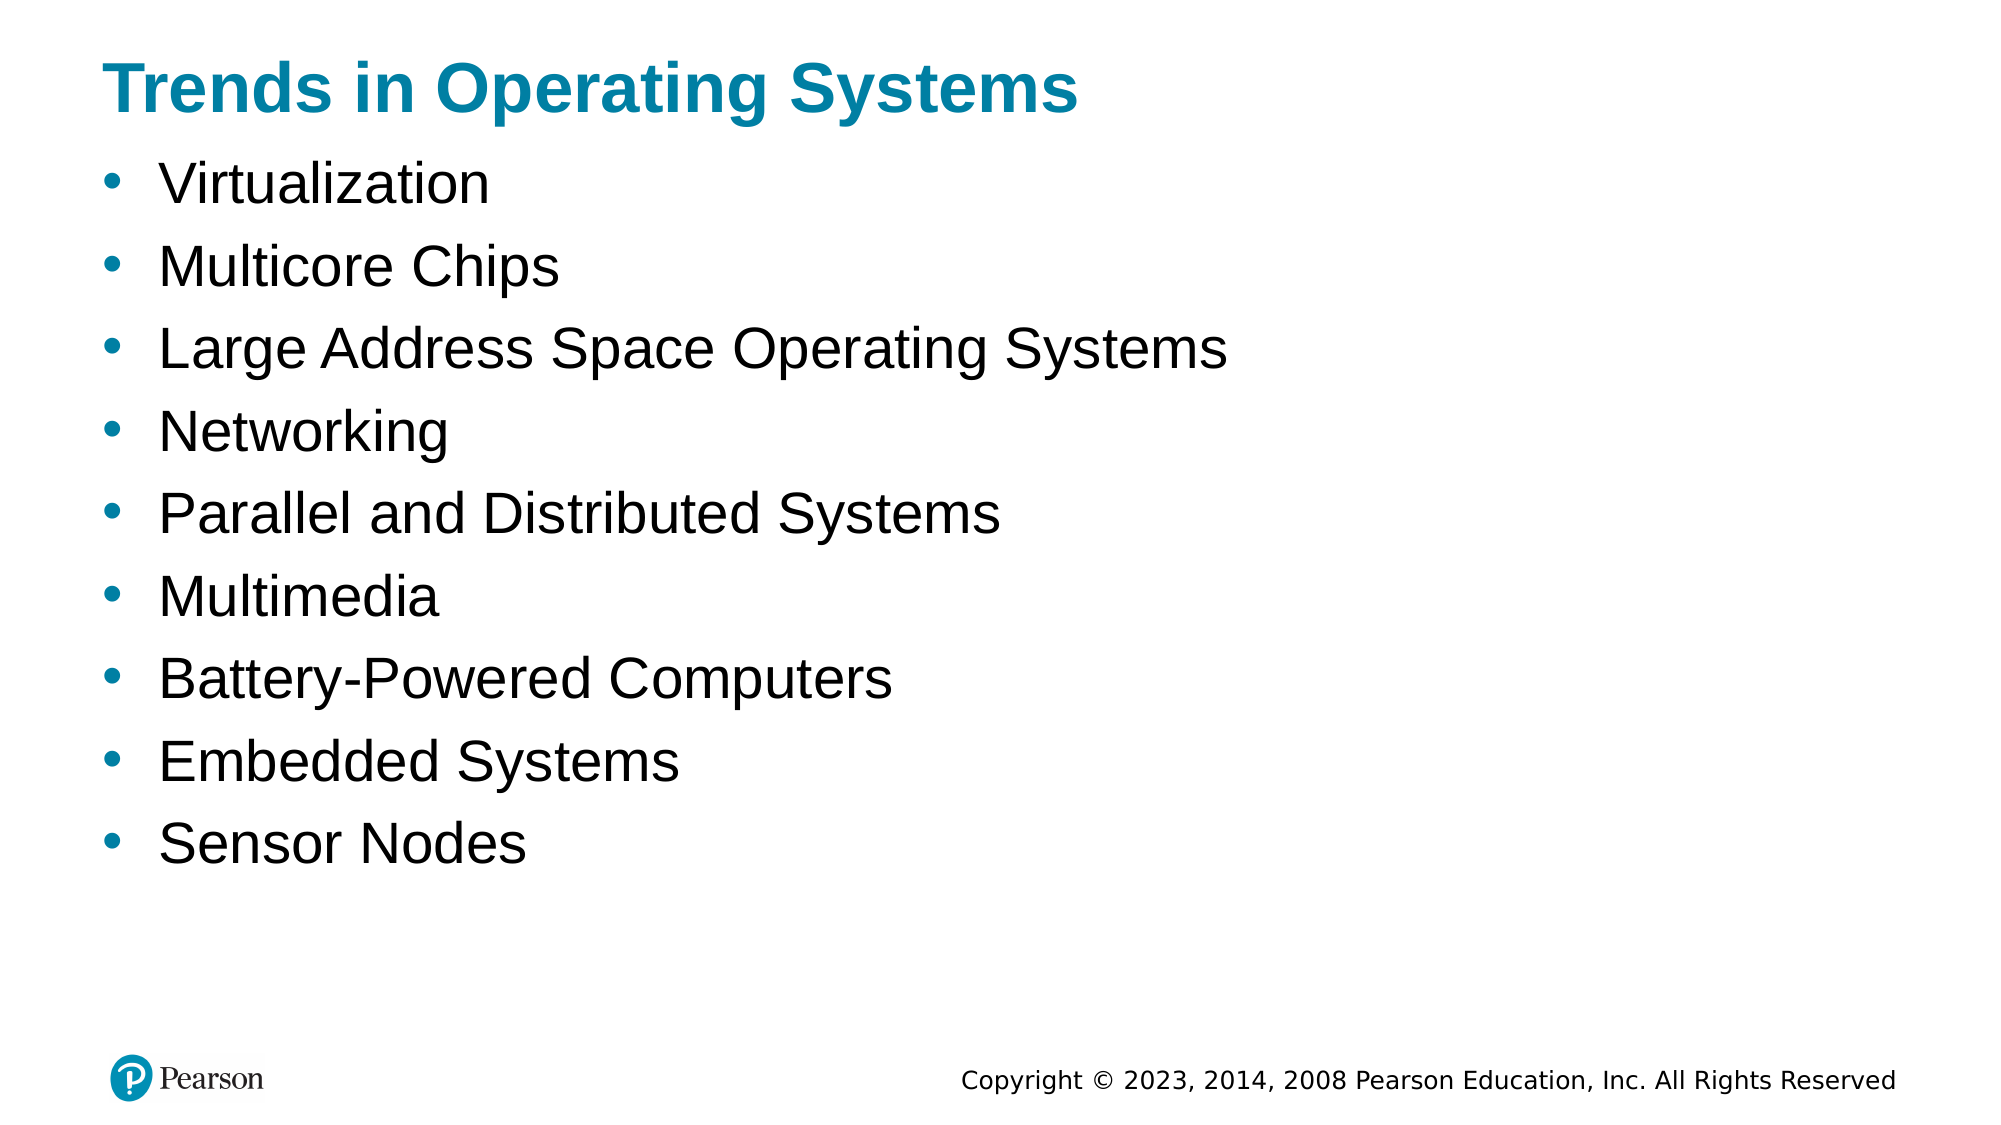

# Trends in Operating Systems
Virtualization
Multicore Chips
Large Address Space Operating Systems
Networking
Parallel and Distributed Systems
Multimedia
Battery-Powered Computers
Embedded Systems
Sensor Nodes